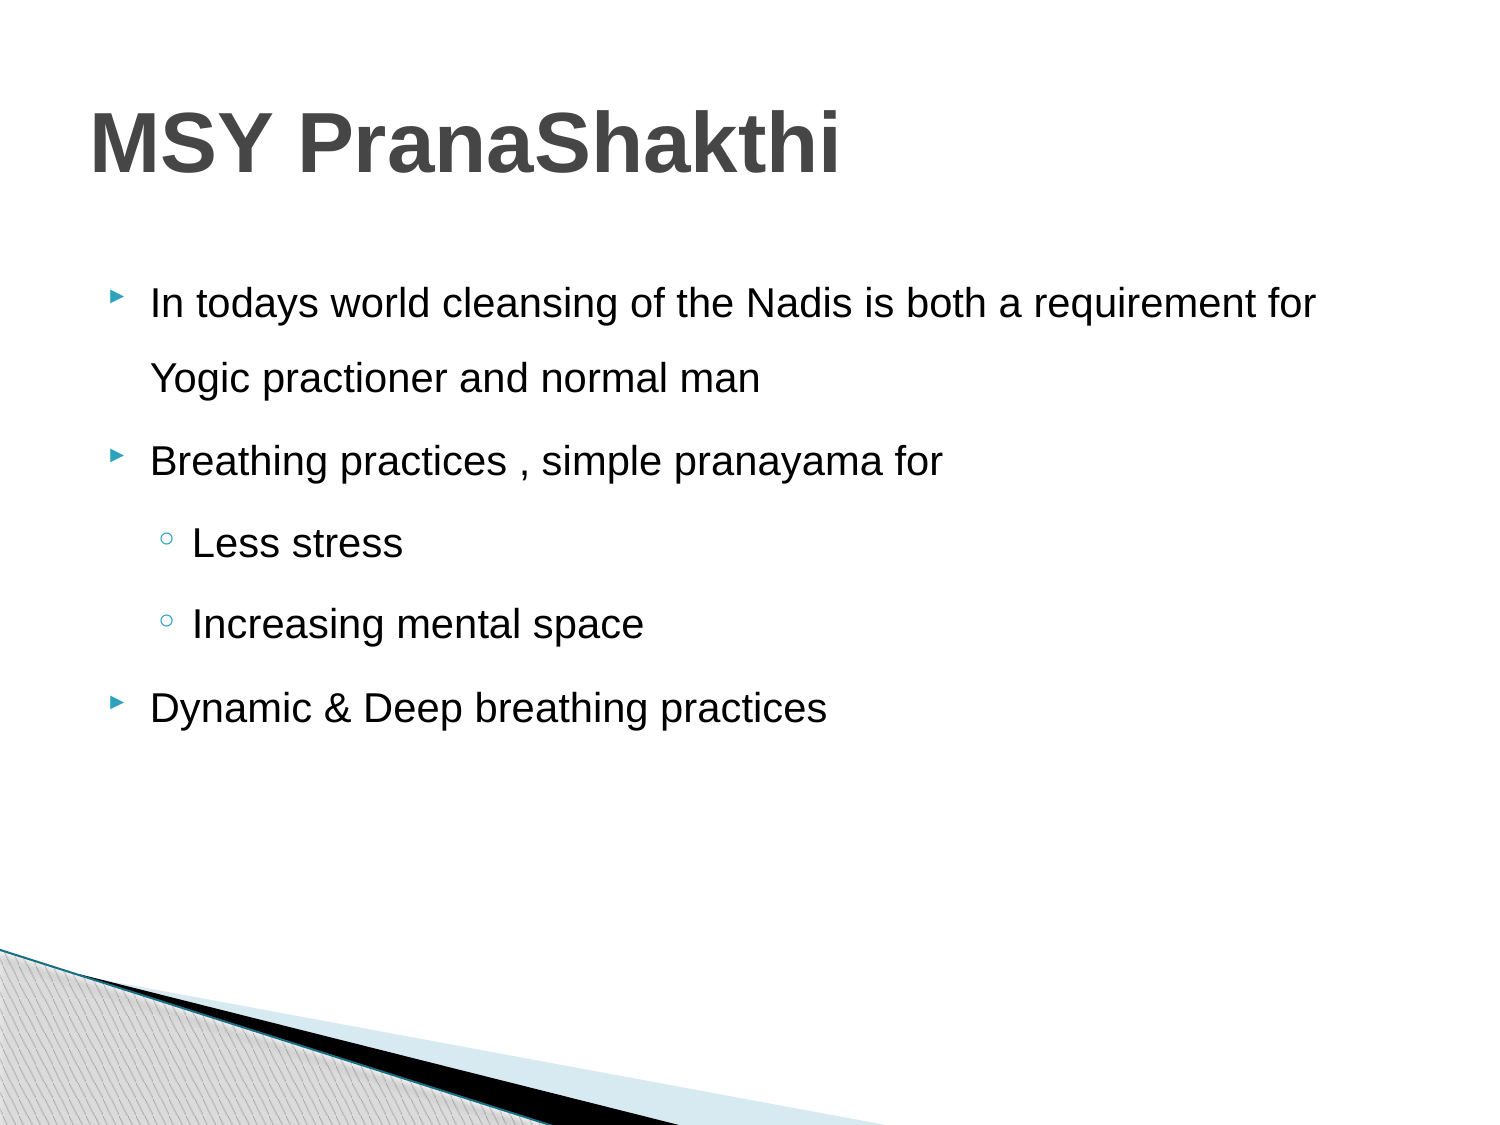

# MSY PranaShakthi
In todays world cleansing of the Nadis is both a requirement for Yogic practioner and normal man
Breathing practices , simple pranayama for
Less stress
Increasing mental space
Dynamic & Deep breathing practices